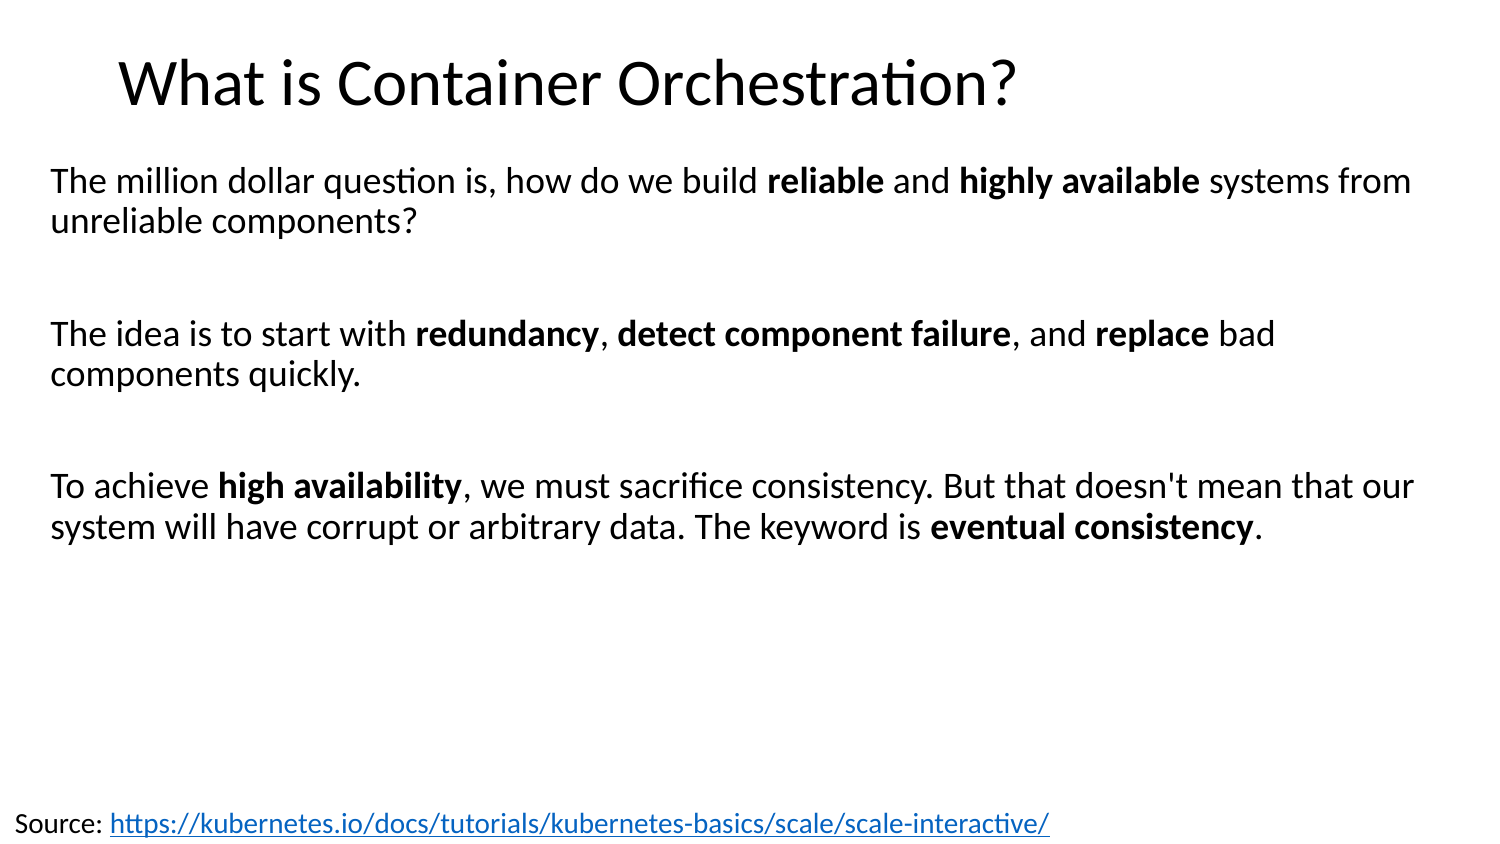

# What is Container Orchestration?
The million dollar question is, how do we build reliable and highly available systems from unreliable components?

The idea is to start with redundancy, detect component failure, and replace bad components quickly.

To achieve high availability, we must sacrifice consistency. But that doesn't mean that our system will have corrupt or arbitrary data. The keyword is eventual consistency.
Source: https://kubernetes.io/docs/tutorials/kubernetes-basics/scale/scale-interactive/